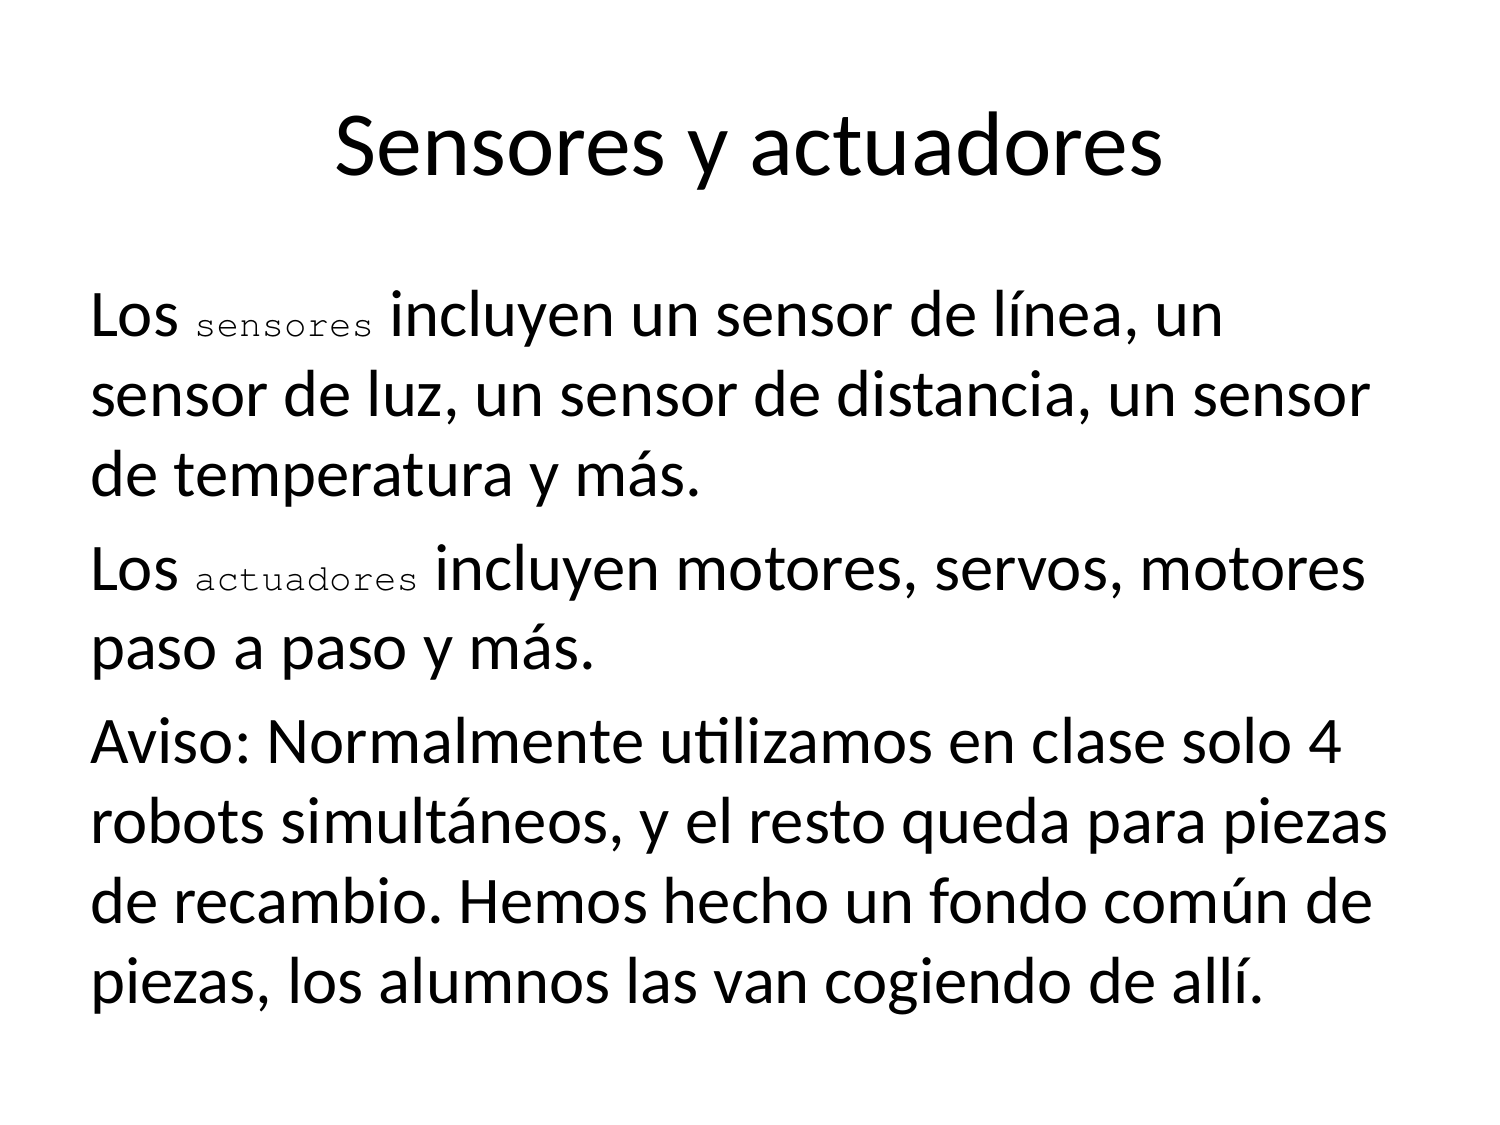

# Sensores y actuadores
Los sensores incluyen un sensor de línea, un sensor de luz, un sensor de distancia, un sensor de temperatura y más.
Los actuadores incluyen motores, servos, motores paso a paso y más.
Aviso: Normalmente utilizamos en clase solo 4 robots simultáneos, y el resto queda para piezas de recambio. Hemos hecho un fondo común de piezas, los alumnos las van cogiendo de allí.